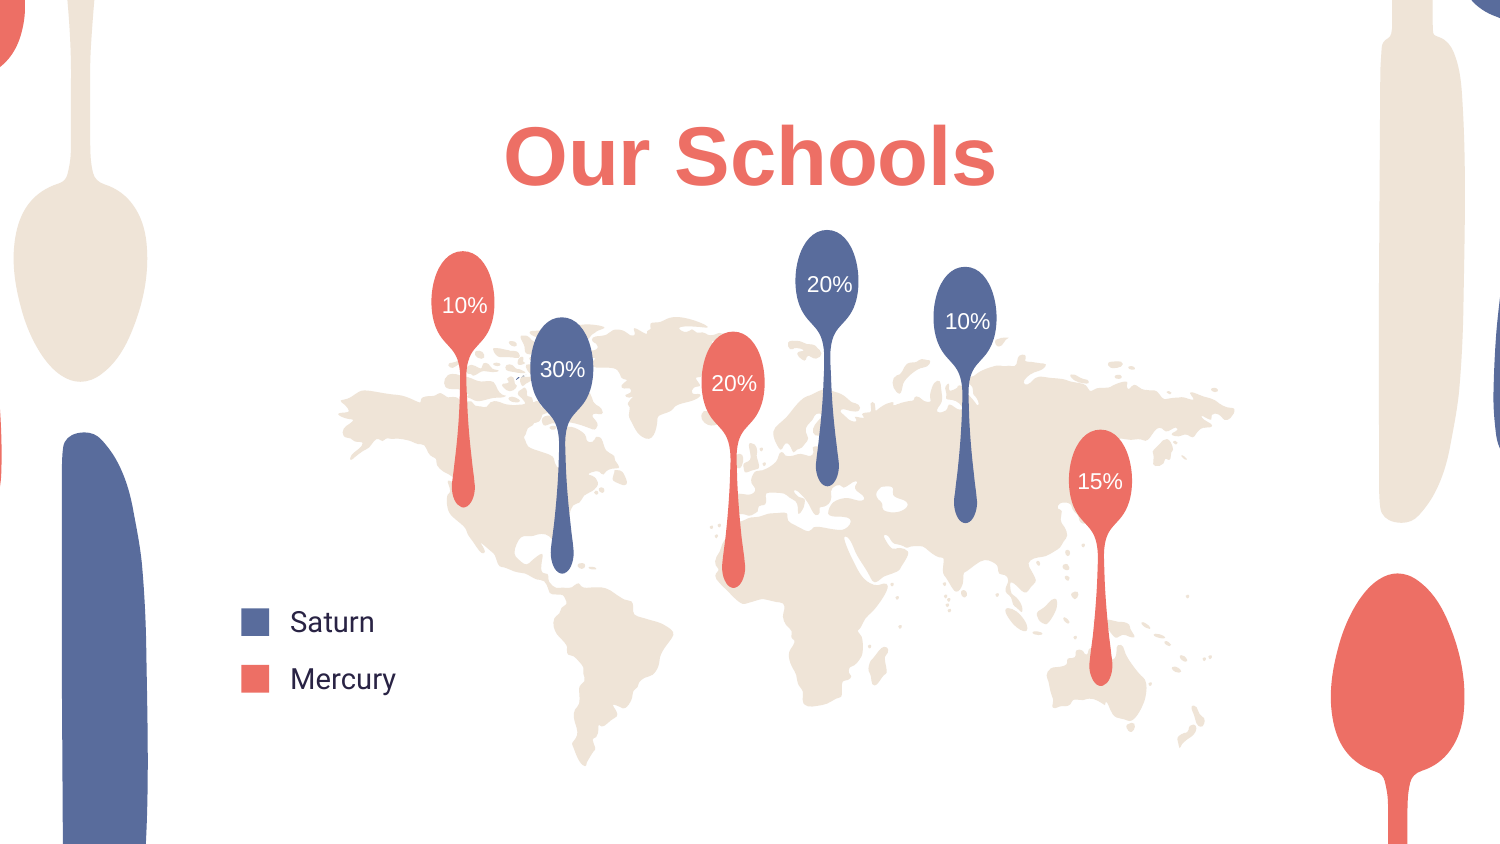

# Our Schools

20%

10%
10%

30%
20%

15%
Saturn

Mercury